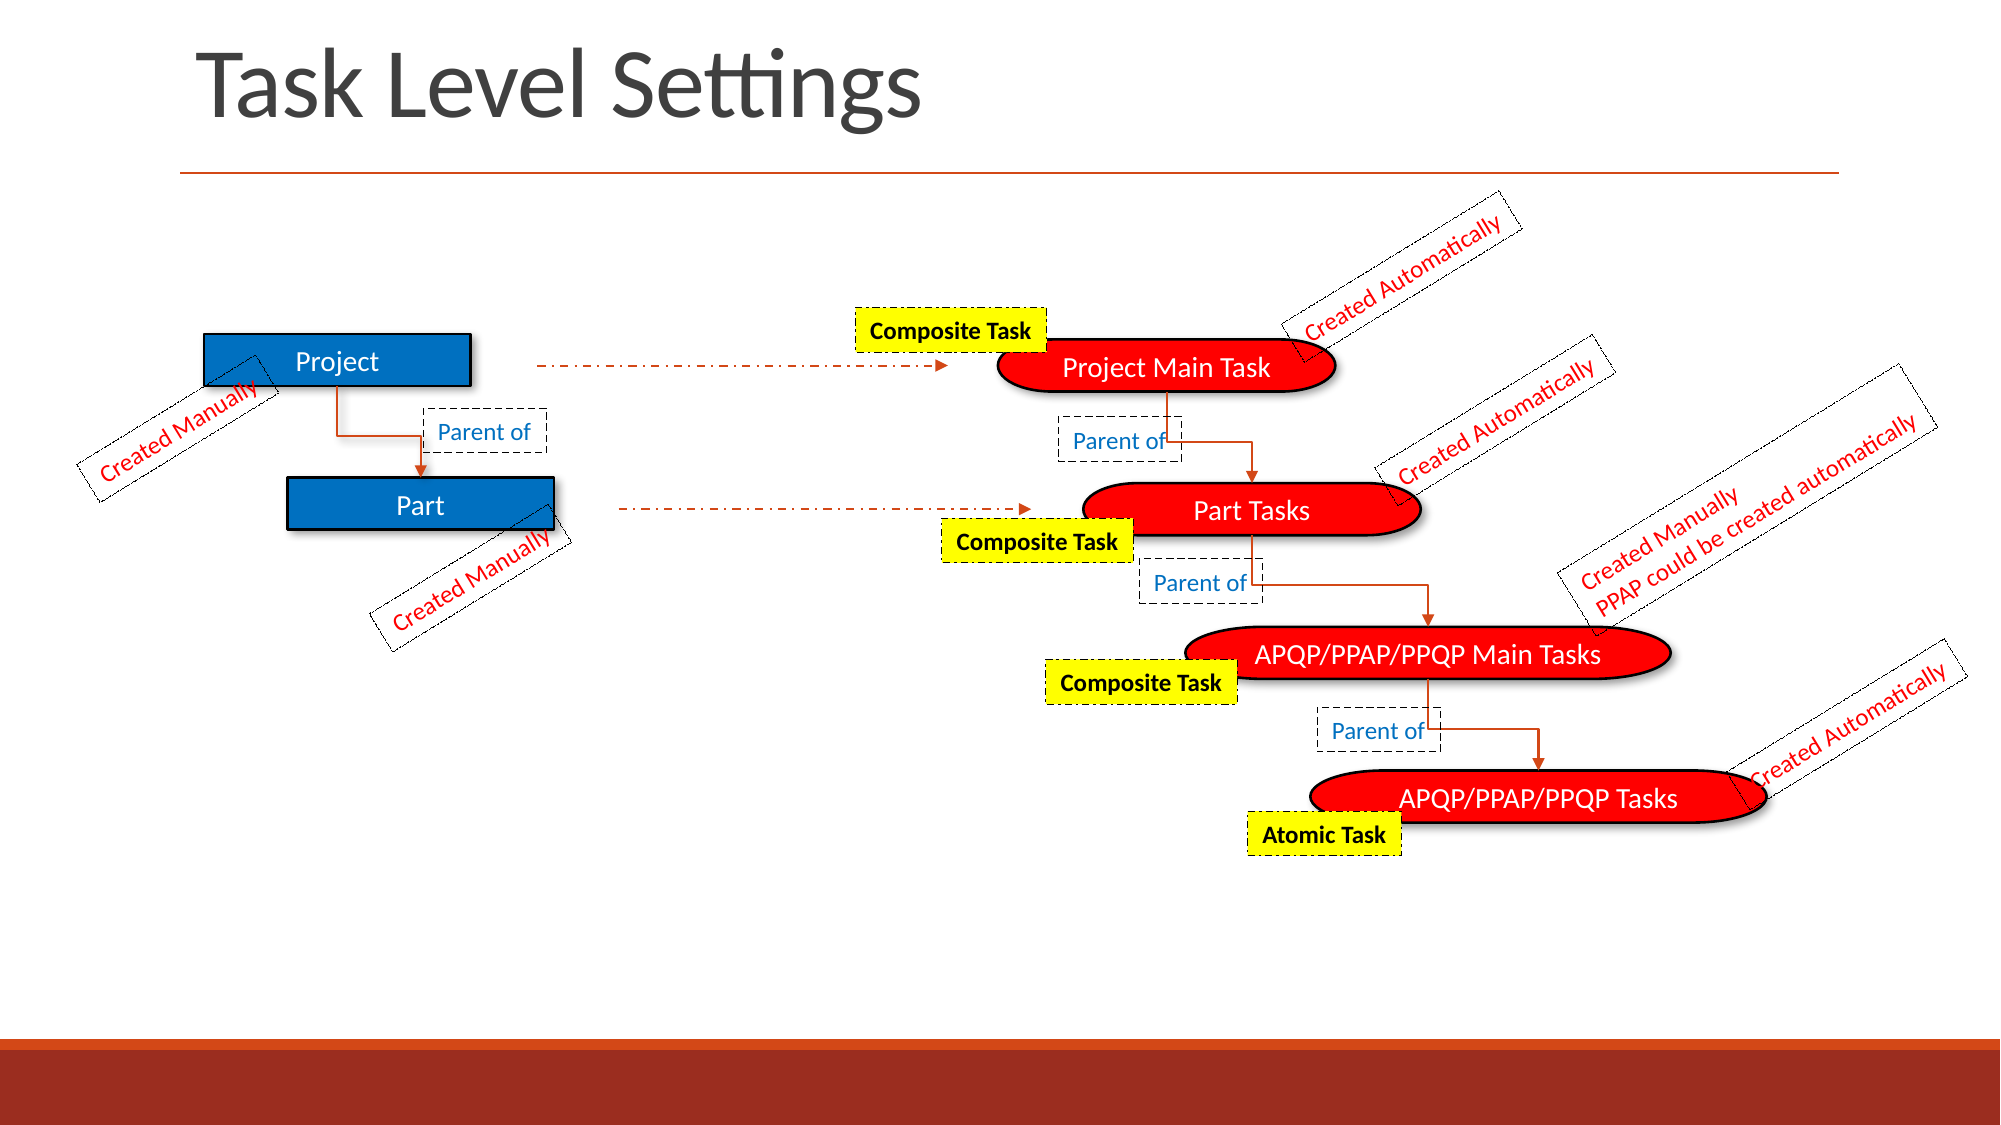

# Task Level Settings
Created Automatically
Composite Task
Project
Project Main Task
Created Automatically
Created Manually
Parent of
Parent of
Created Manually
PPAP could be created automatically
Part
Part Tasks
Composite Task
Created Manually
Parent of
APQP/PPAP/PPQP Main Tasks
Composite Task
Created Automatically
Parent of
APQP/PPAP/PPQP Tasks
Atomic Task